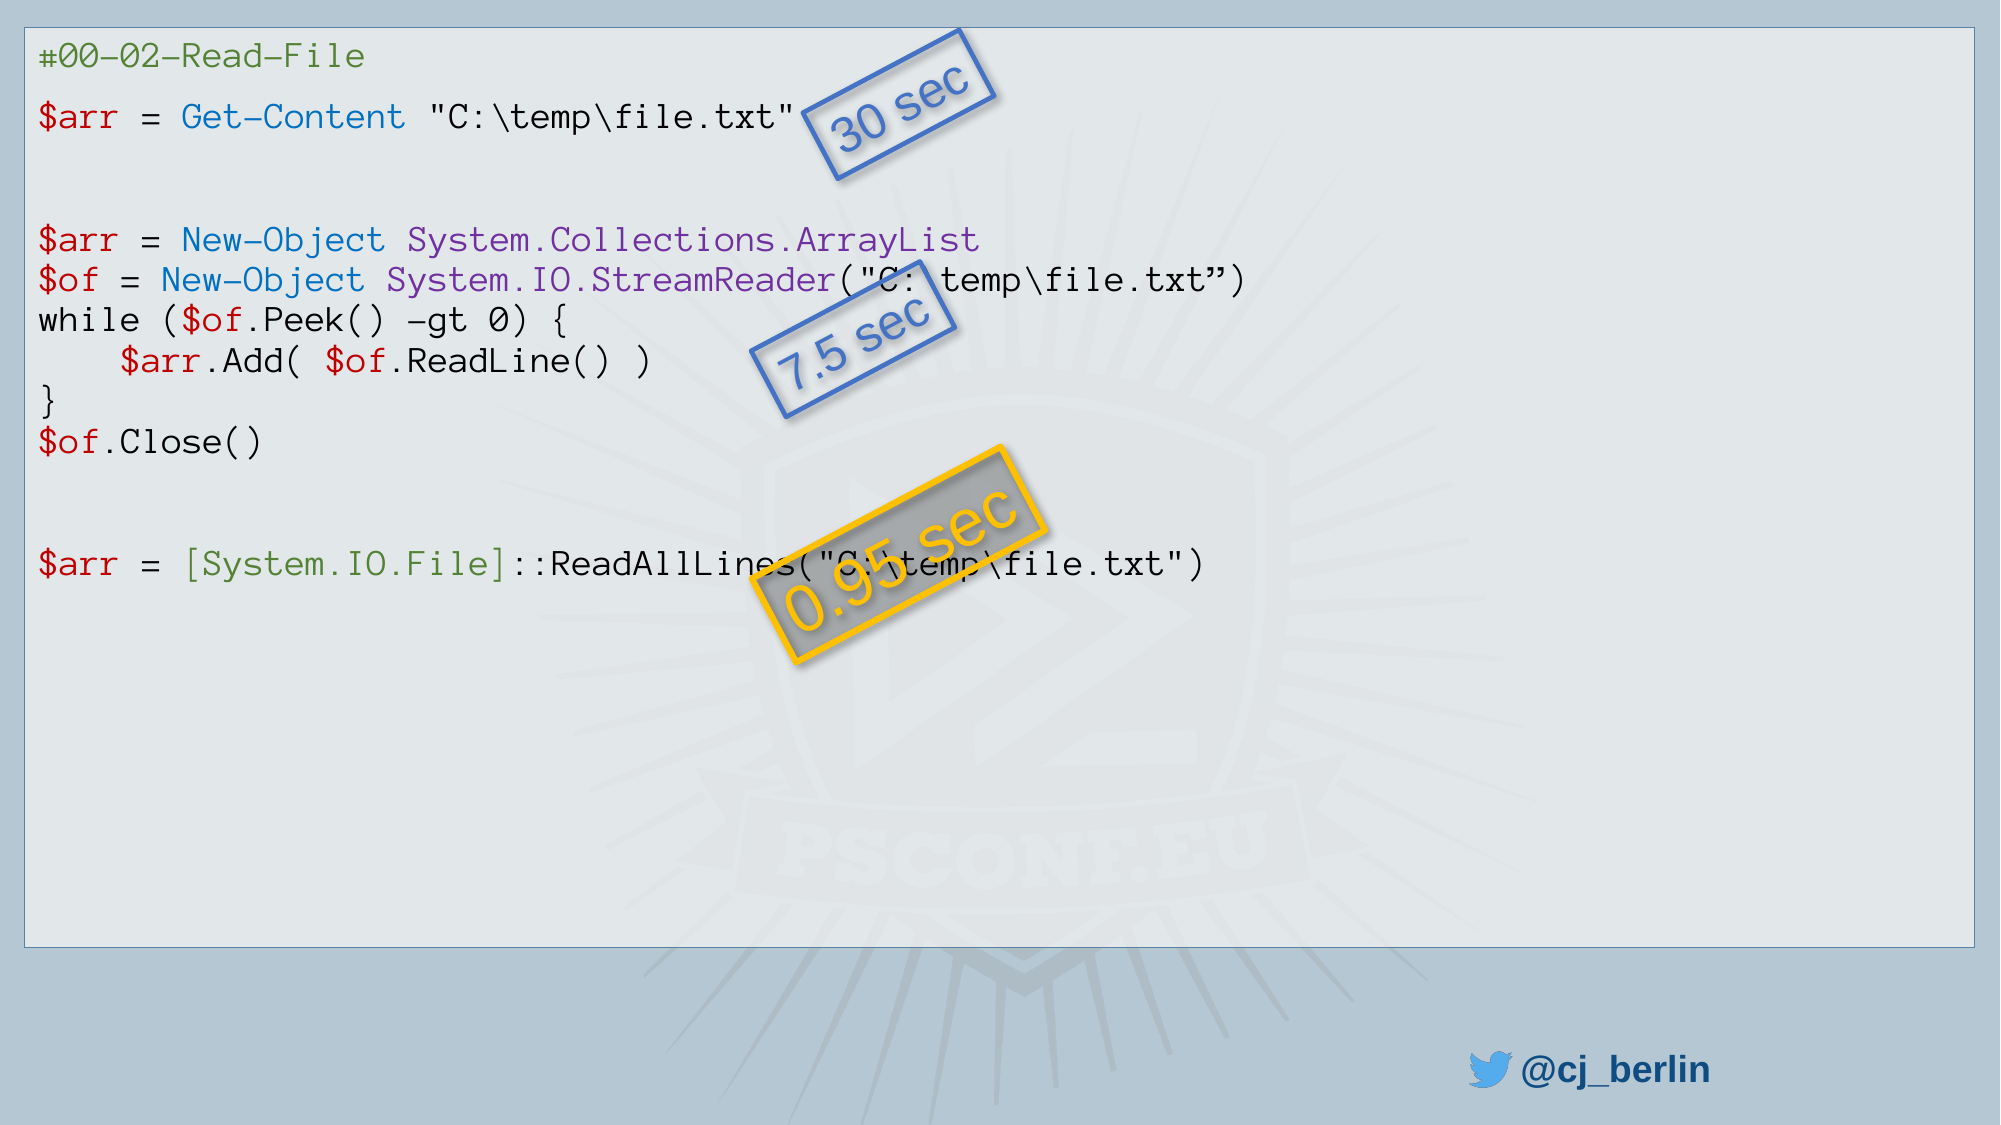

#00-02-Read-File
$arr = Get-Content "C:\temp\file.txt"

$arr = New-Object System.Collections.ArrayList
$of = New-Object System.IO.StreamReader("C:\temp\file.txt”)
while ($of.Peek() –gt 0) {
    $arr.Add( $of.ReadLine() )
}
$of.Close()

$arr = [System.IO.File]::ReadAllLines("C:\temp\file.txt")

30 sec
7.5 sec
0.95 sec
@cj_berlin